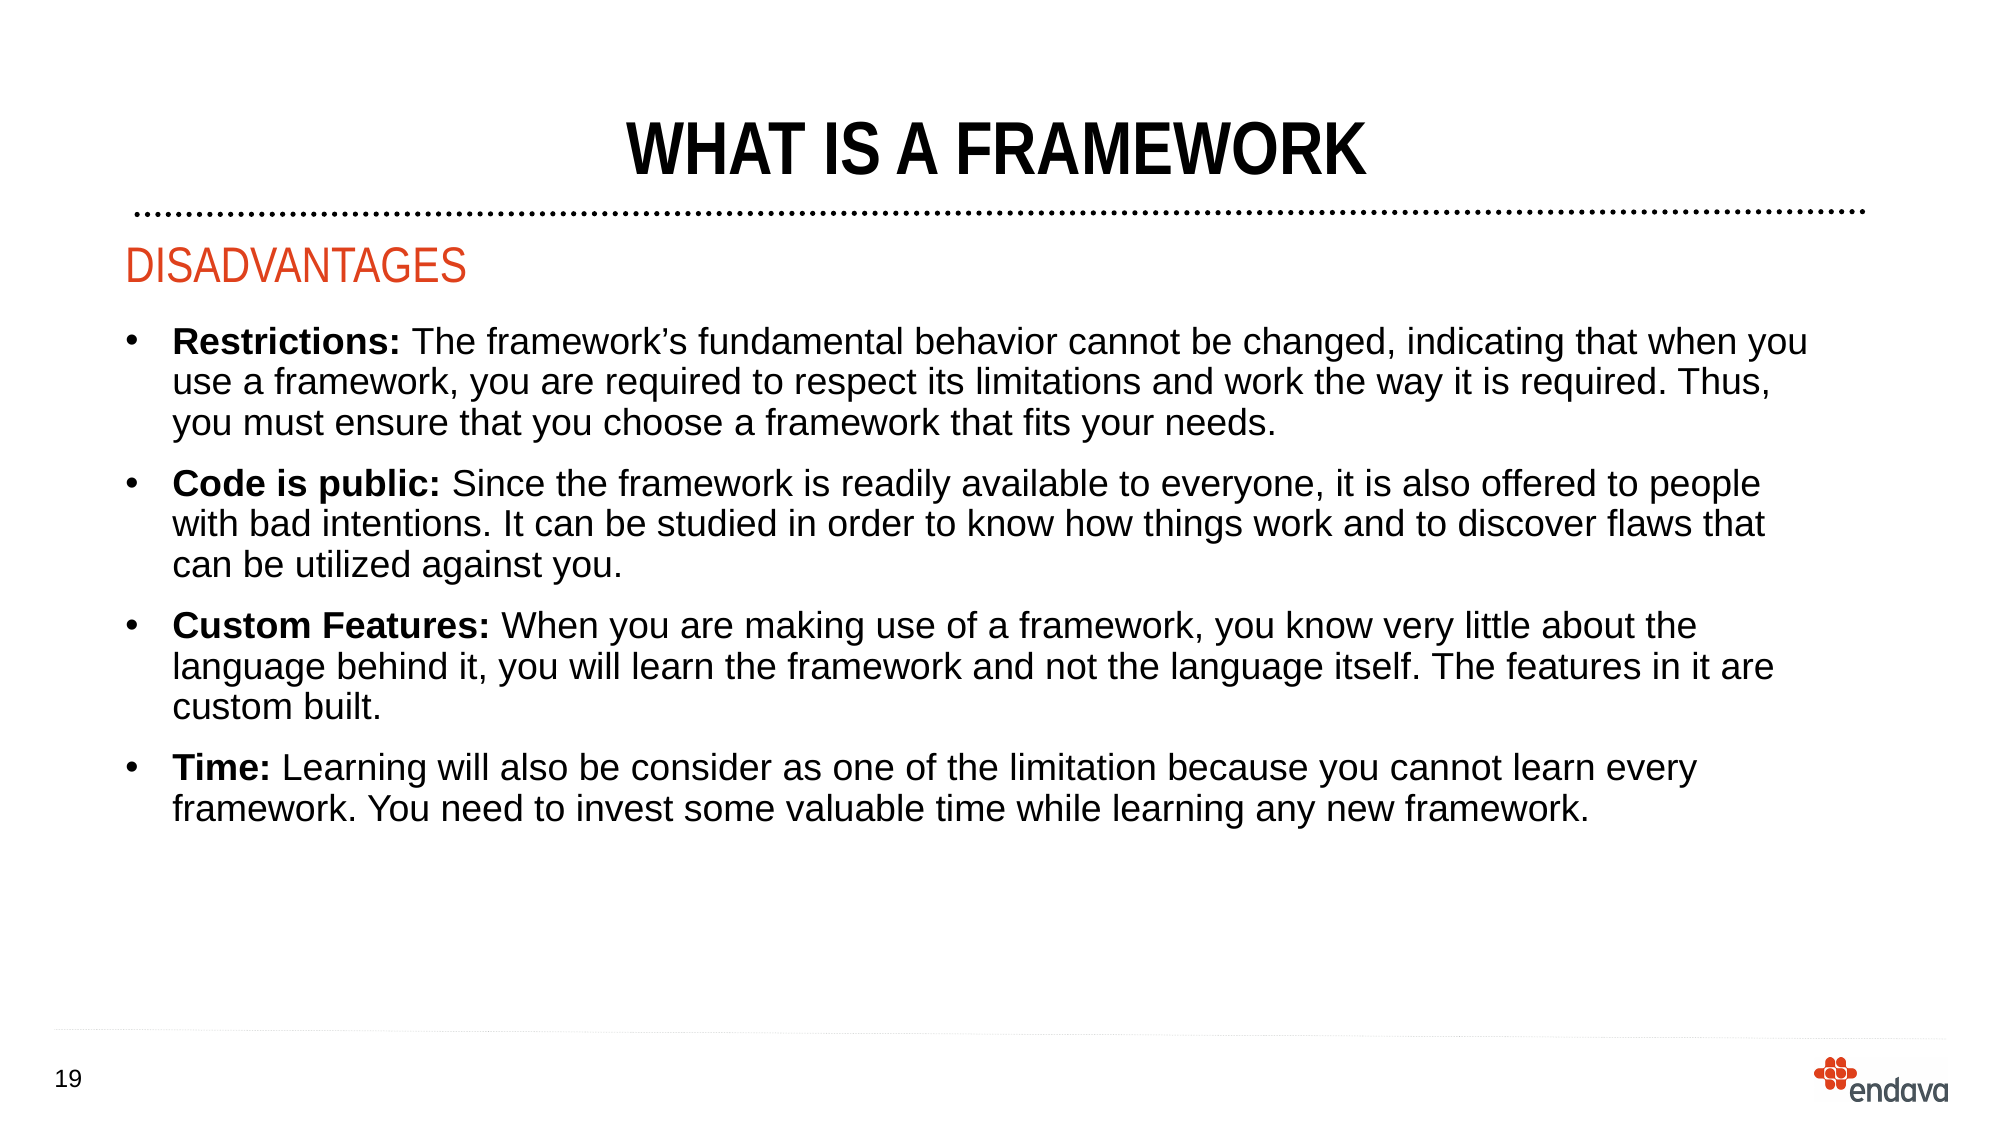

# WHAT IS A FRAMEWORK
DISadvantages
Restrictions: The framework’s fundamental behavior cannot be changed, indicating that when you use a framework, you are required to respect its limitations and work the way it is required. Thus, you must ensure that you choose a framework that fits your needs.
Code is public: Since the framework is readily available to everyone, it is also offered to people with bad intentions. It can be studied in order to know how things work and to discover flaws that can be utilized against you.
Custom Features: When you are making use of a framework, you know very little about the language behind it, you will learn the framework and not the language itself. The features in it are custom built.
Time: Learning will also be consider as one of the limitation because you cannot learn every framework. You need to invest some valuable time while learning any new framework.